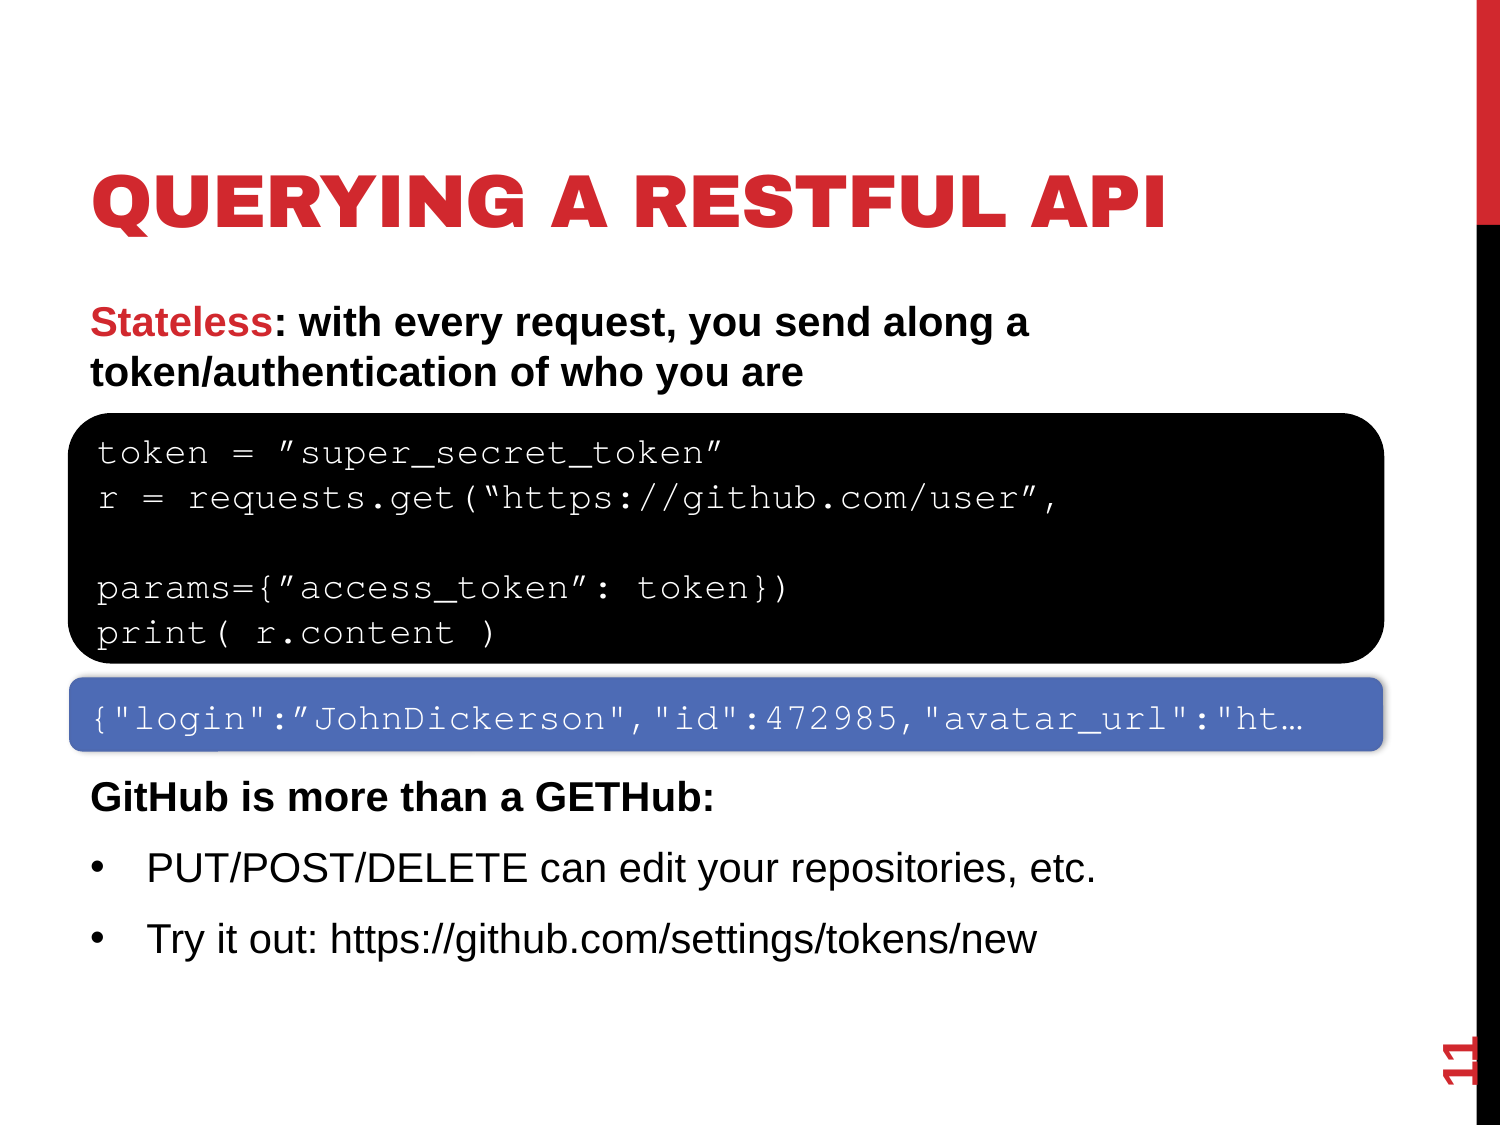

# Querying a Restful API
Stateless: with every request, you send along a token/authentication of who you are

GitHub is more than a GETHub:
PUT/POST/DELETE can edit your repositories, etc.
Try it out: https://github.com/settings/tokens/new

token = ”super_secret_token”
r = requests.get(“https://github.com/user”,
					params={”access_token”: token})
print( r.content )
{"login":”JohnDickerson","id":472985,"avatar_url":"ht…
11